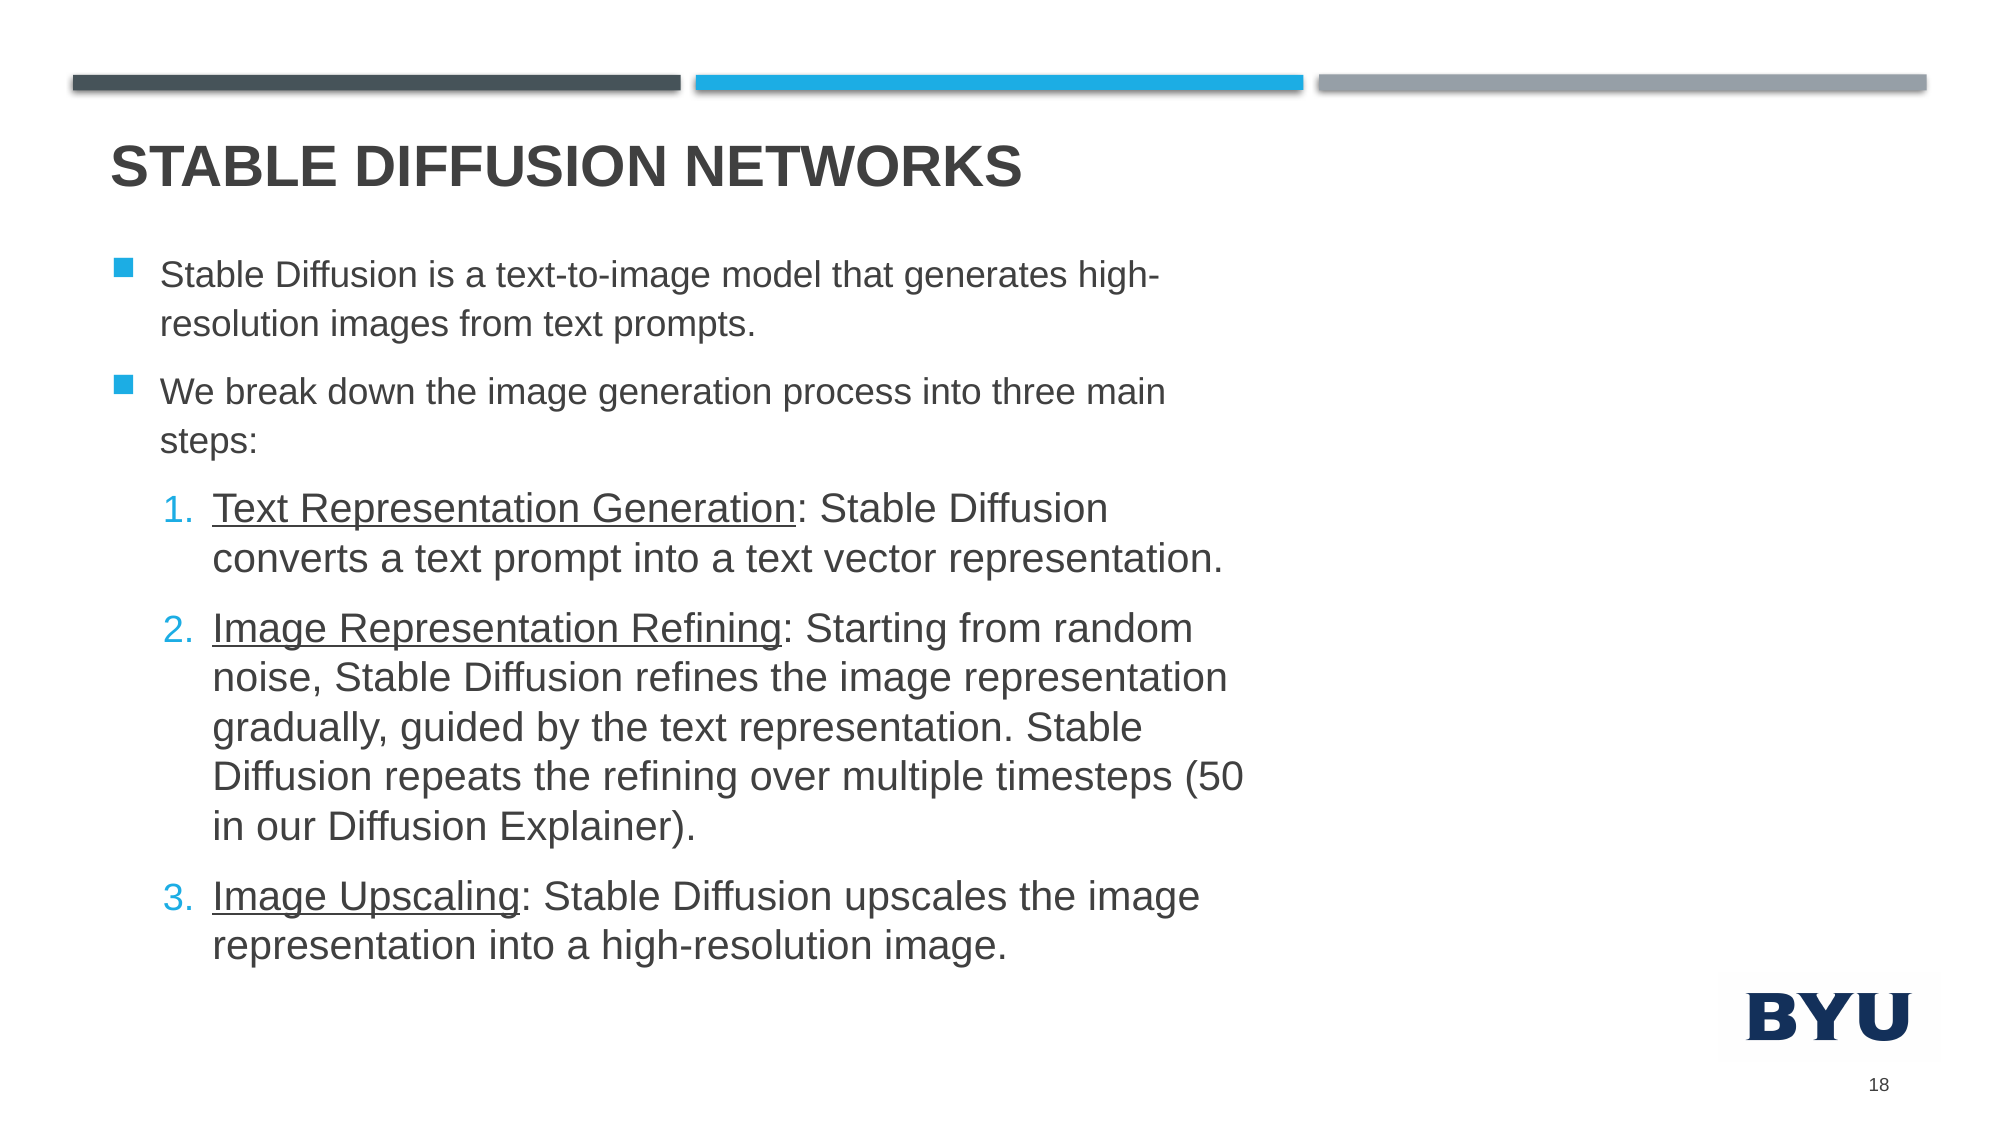

# Stable Diffusion Networks
Stable Diffusion is a text-to-image model that generates high-resolution images from text prompts.
We break down the image generation process into three main steps:
Text Representation Generation: Stable Diffusion converts a text prompt into a text vector representation.
Image Representation Refining: Starting from random noise, Stable Diffusion refines the image representation gradually, guided by the text representation. Stable Diffusion repeats the refining over multiple timesteps (50 in our Diffusion Explainer).
Image Upscaling: Stable Diffusion upscales the image representation into a high-resolution image.

18